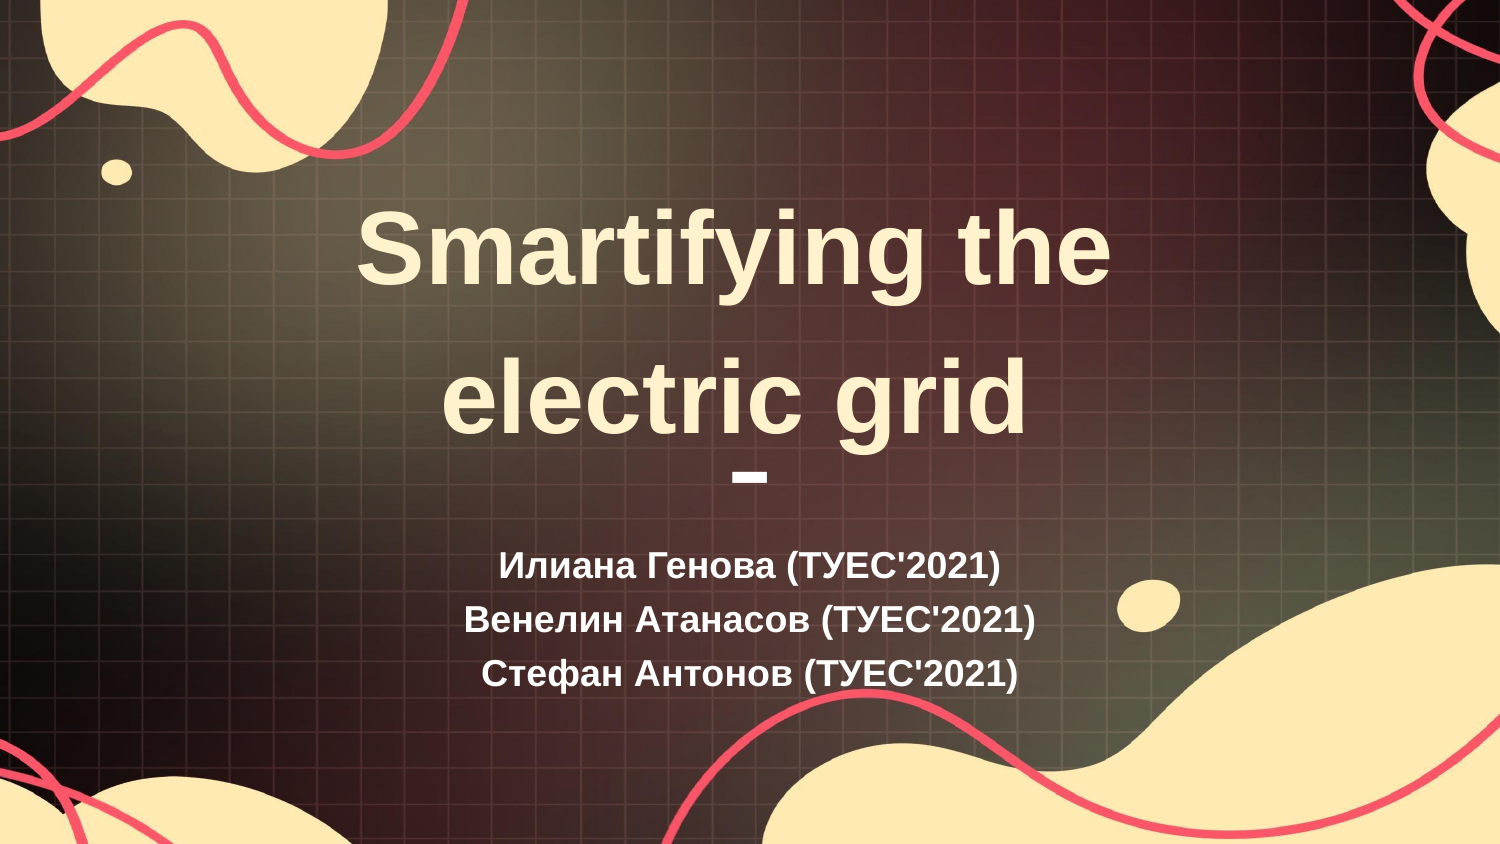

Smartifying the
electric grid
-
Илиана Генова (ТУЕС'2021)
Венелин Атанасов (ТУЕС'2021)
Стефан Антонов (ТУЕС'2021)